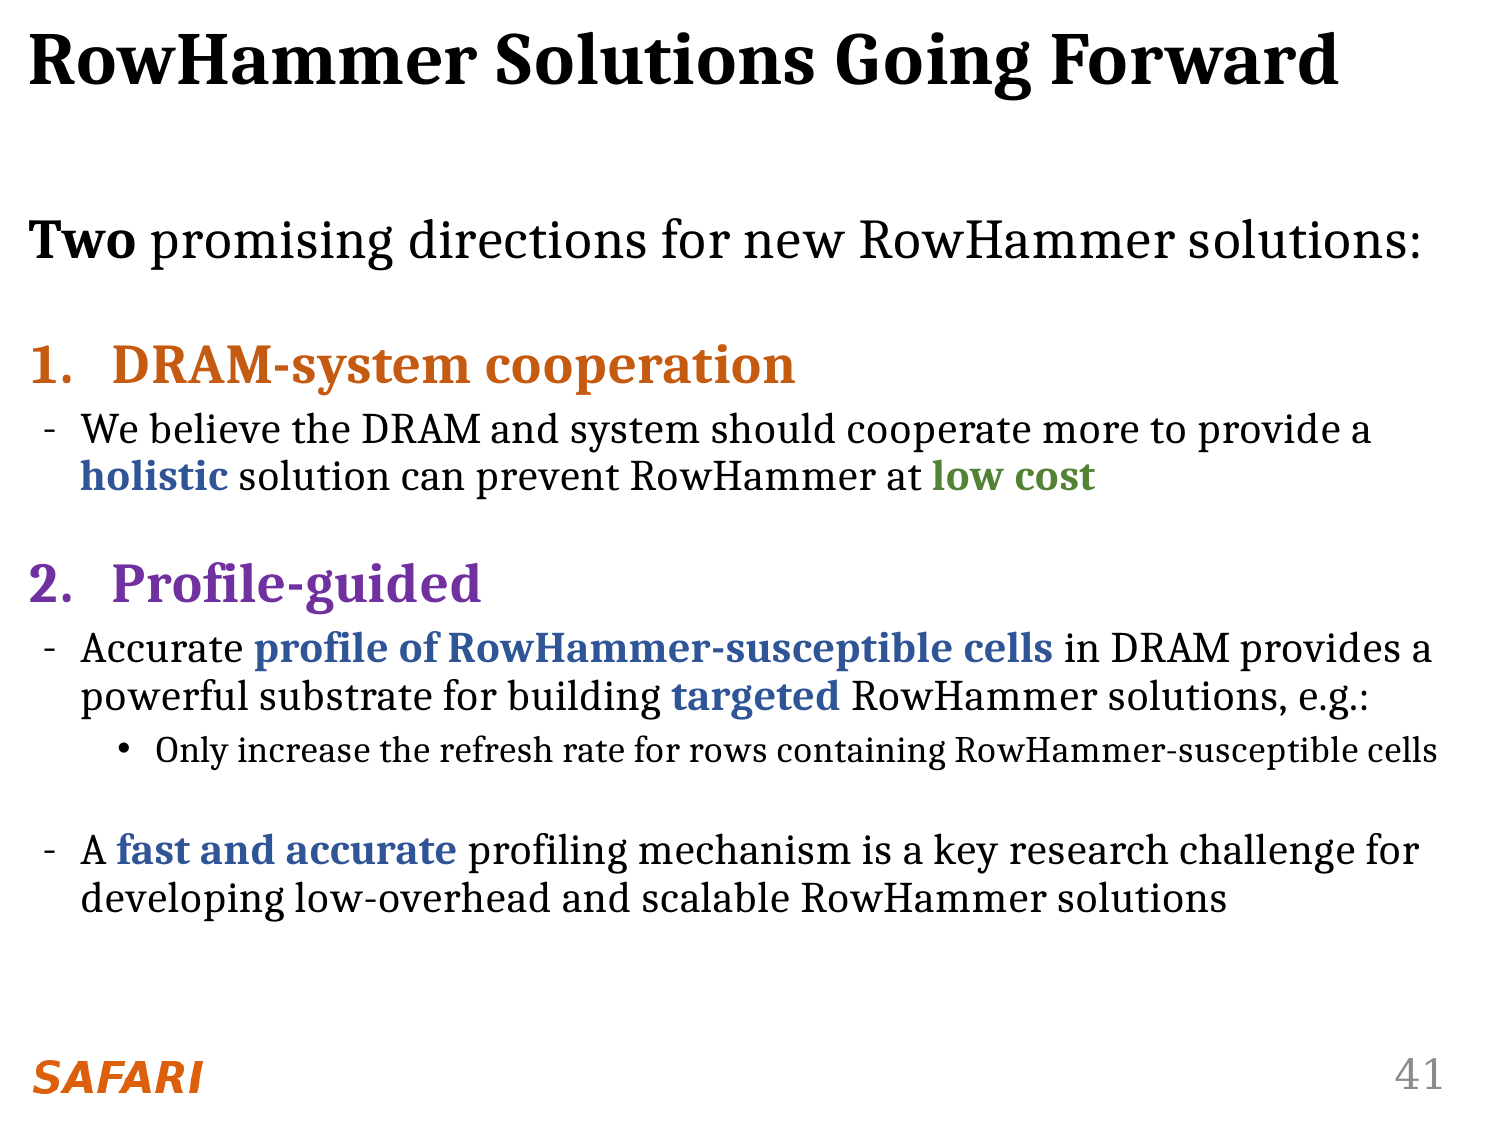

# RowHammer Solutions Going Forward
Two promising directions for new RowHammer solutions:

DRAM-system cooperation
We believe the DRAM and system should cooperate more to provide a holistic solution can prevent RowHammer at low cost

Profile-guided
Accurate profile of RowHammer-susceptible cells in DRAM provides a powerful substrate for building targeted RowHammer solutions, e.g.:
Only increase the refresh rate for rows containing RowHammer-susceptible cells

A fast and accurate profiling mechanism is a key research challenge for developing low-overhead and scalable RowHammer solutions